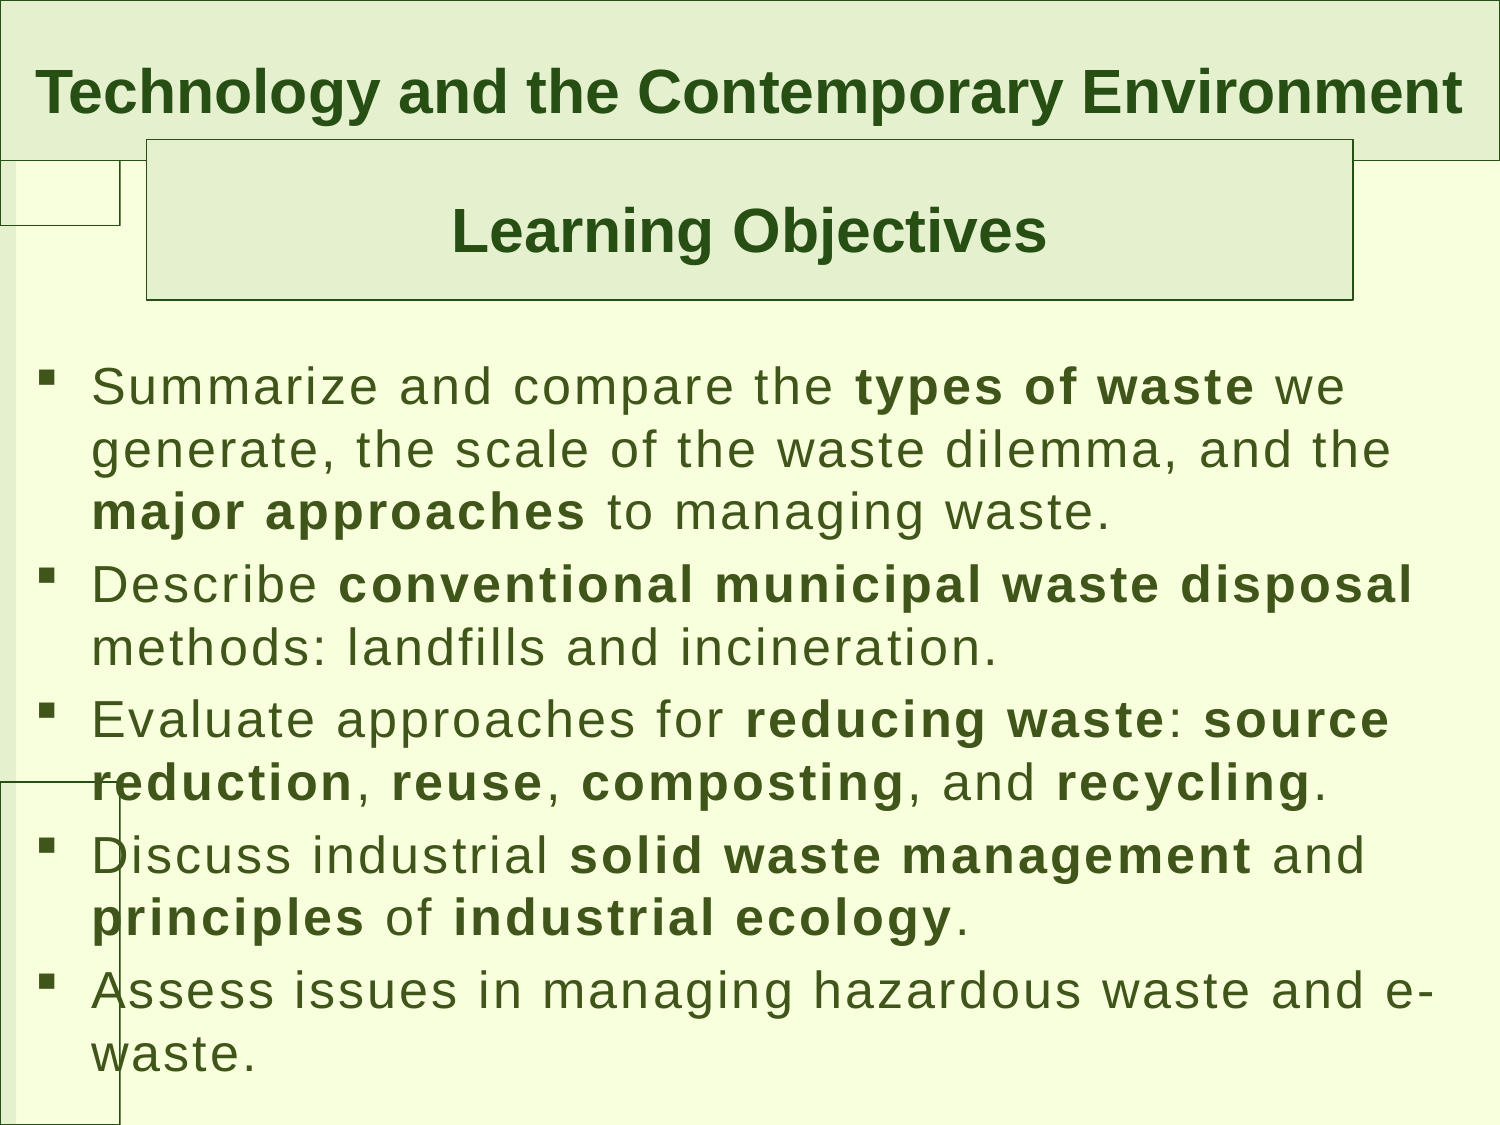

Technology and the Contemporary Environment
Learning Objectives

Summarize and compare the types of waste we generate, the scale of the waste dilemma, and the major approaches to managing waste.
Describe conventional municipal waste disposal methods: landfills and incineration.
Evaluate approaches for reducing waste: source reduction, reuse, composting, and recycling.
Discuss industrial solid waste management and principles of industrial ecology.
Assess issues in managing hazardous waste and e-waste.